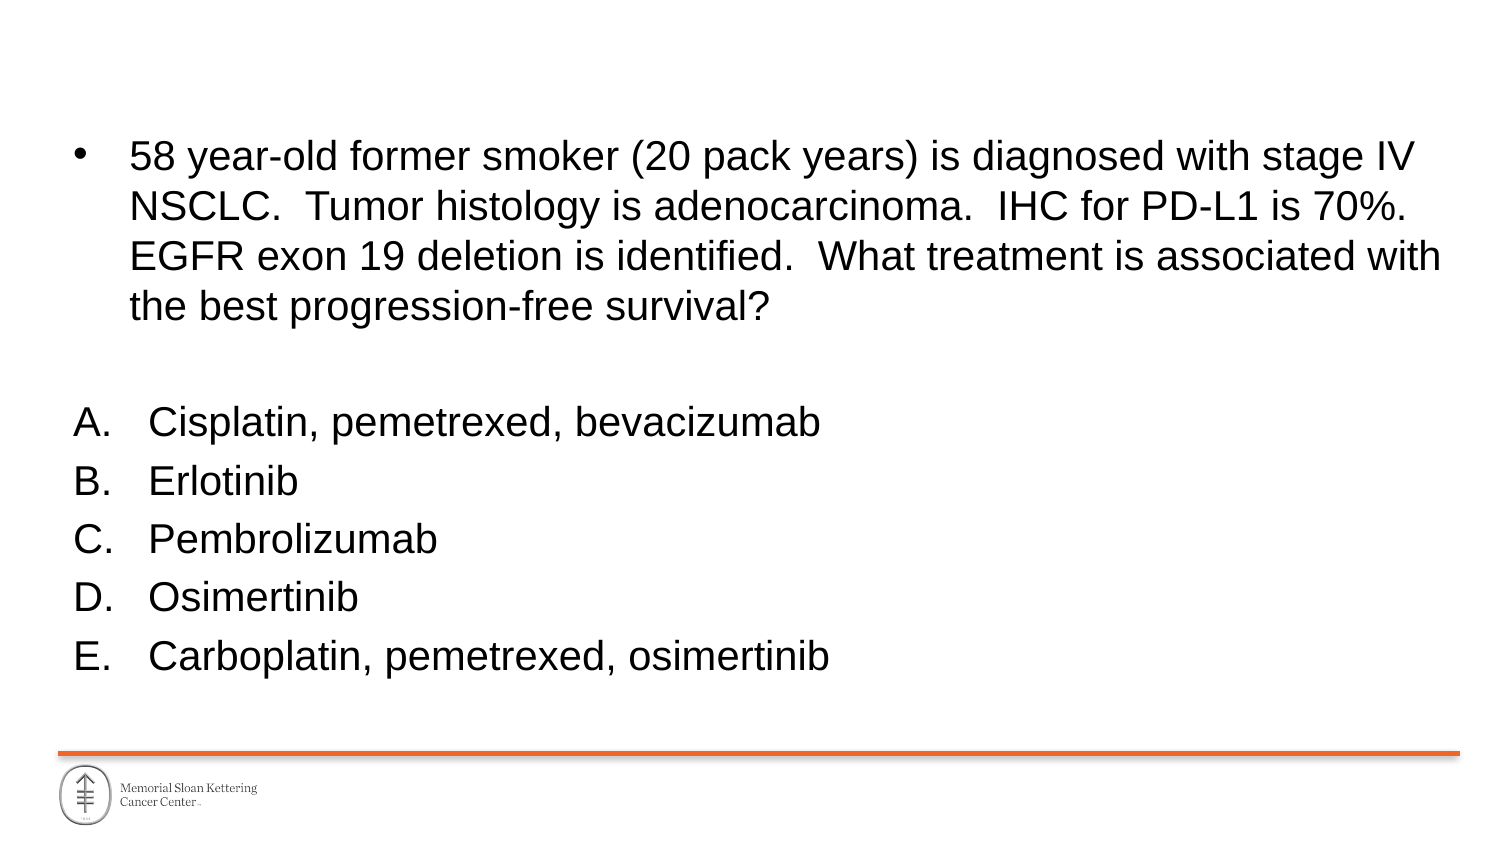

58 year-old former smoker (20 pack years) is diagnosed with stage IV NSCLC.  Tumor histology is adenocarcinoma.  IHC for PD-L1 is 70%.  EGFR exon 19 deletion is identified.  What treatment is associated with the best progression-free survival?

Cisplatin, pemetrexed, bevacizumab
Erlotinib
Pembrolizumab
Osimertinib
Carboplatin, pemetrexed, osimertinib